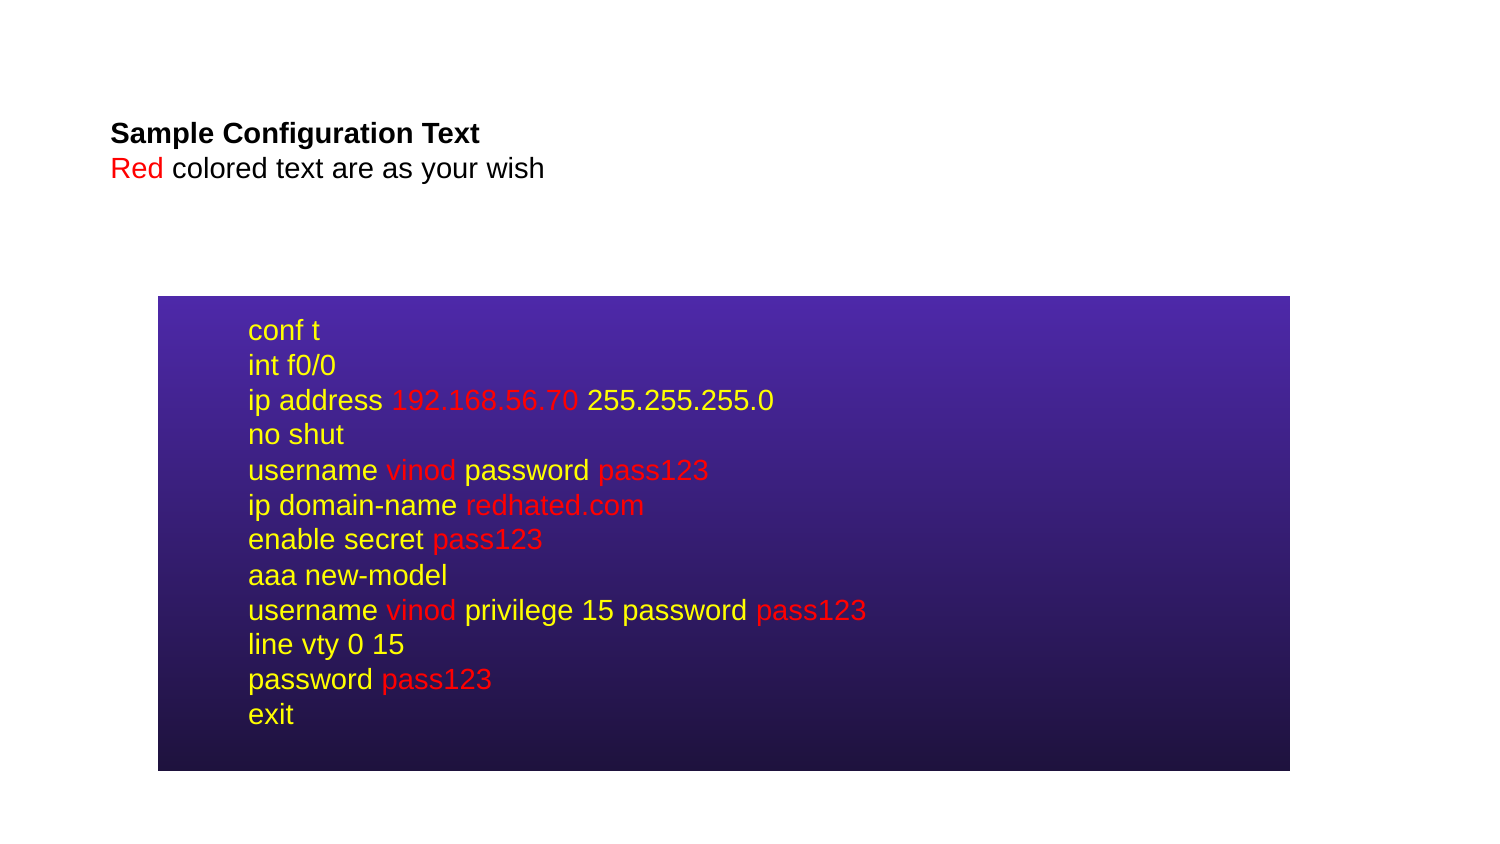

Sample Configuration Text
Red colored text are as your wish
conf t
int f0/0
ip address 192.168.56.70 255.255.255.0
no shut
username vinod password pass123
ip domain-name redhated.com
enable secret pass123
aaa new-model
username vinod privilege 15 password pass123
line vty 0 15
password pass123
exit